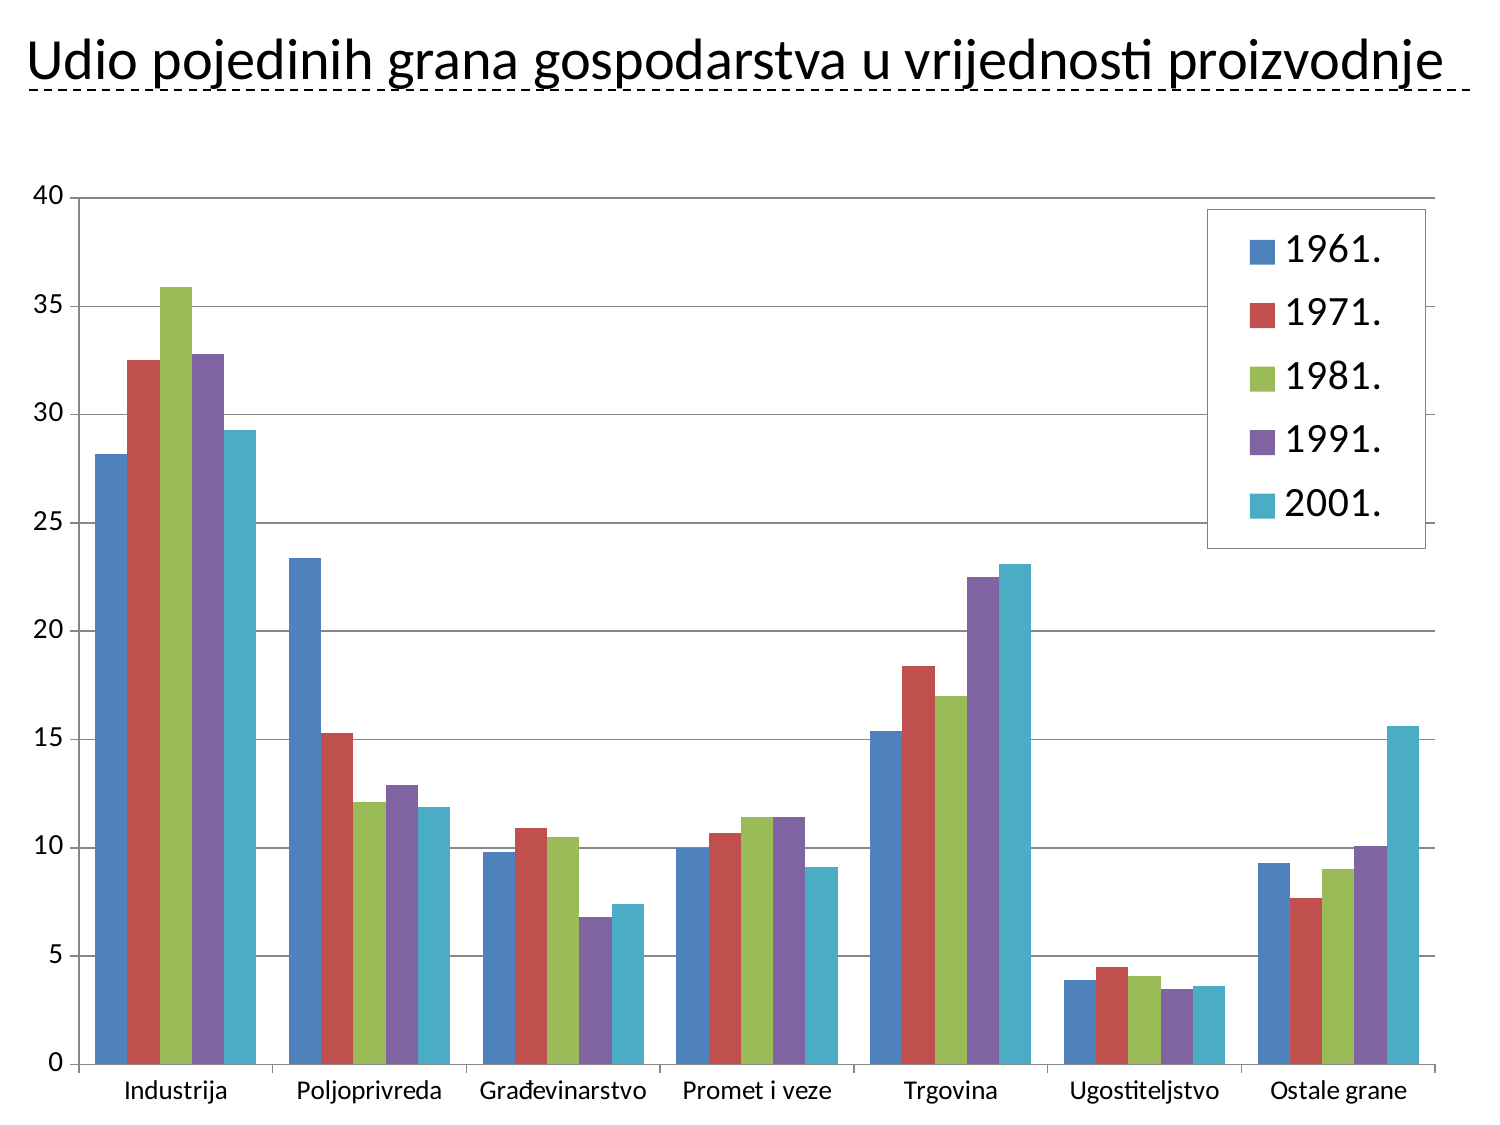

# Udio pojedinih grana gospodarstva u vrijednosti proizvodnje

### Chart

| Category | 1961. | 1971. | 1981. | 1991. | 2001. |
|---|---|---|---|---|---|
| Industrija | 28.2 | 32.5 | 35.9 | 32.80000000000001 | 29.3 |
| Poljoprivreda | 23.4 | 15.3 | 12.1 | 12.9 | 11.9 |
| Građevinarstvo | 9.8 | 10.9 | 10.5 | 6.8 | 7.4 |
| Promet i veze | 10.0 | 10.7 | 11.4 | 11.4 | 9.1 |
| Trgovina | 15.4 | 18.4 | 17.0 | 22.5 | 23.1 |
| Ugostiteljstvo | 3.9 | 4.5 | 4.1 | 3.5 | 3.6 |
| Ostale grane | 9.3 | 7.7 | 9.0 | 10.1 | 15.6 |